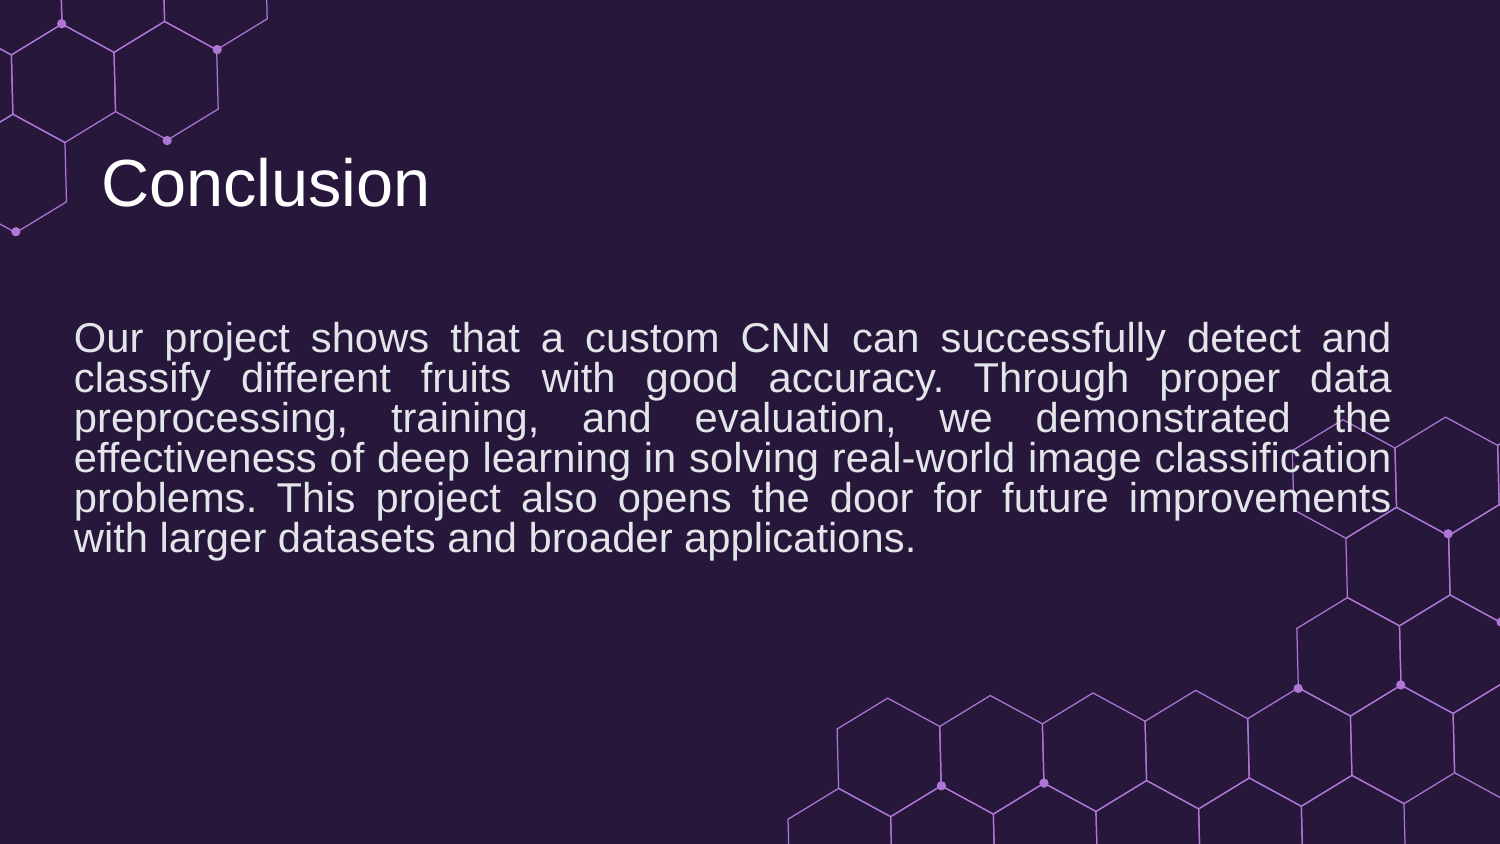

Conclusion
# Our project shows that a custom CNN can successfully detect and classify different fruits with good accuracy. Through proper data preprocessing, training, and evaluation, we demonstrated the effectiveness of deep learning in solving real-world image classification problems. This project also opens the door for future improvements with larger datasets and broader applications.